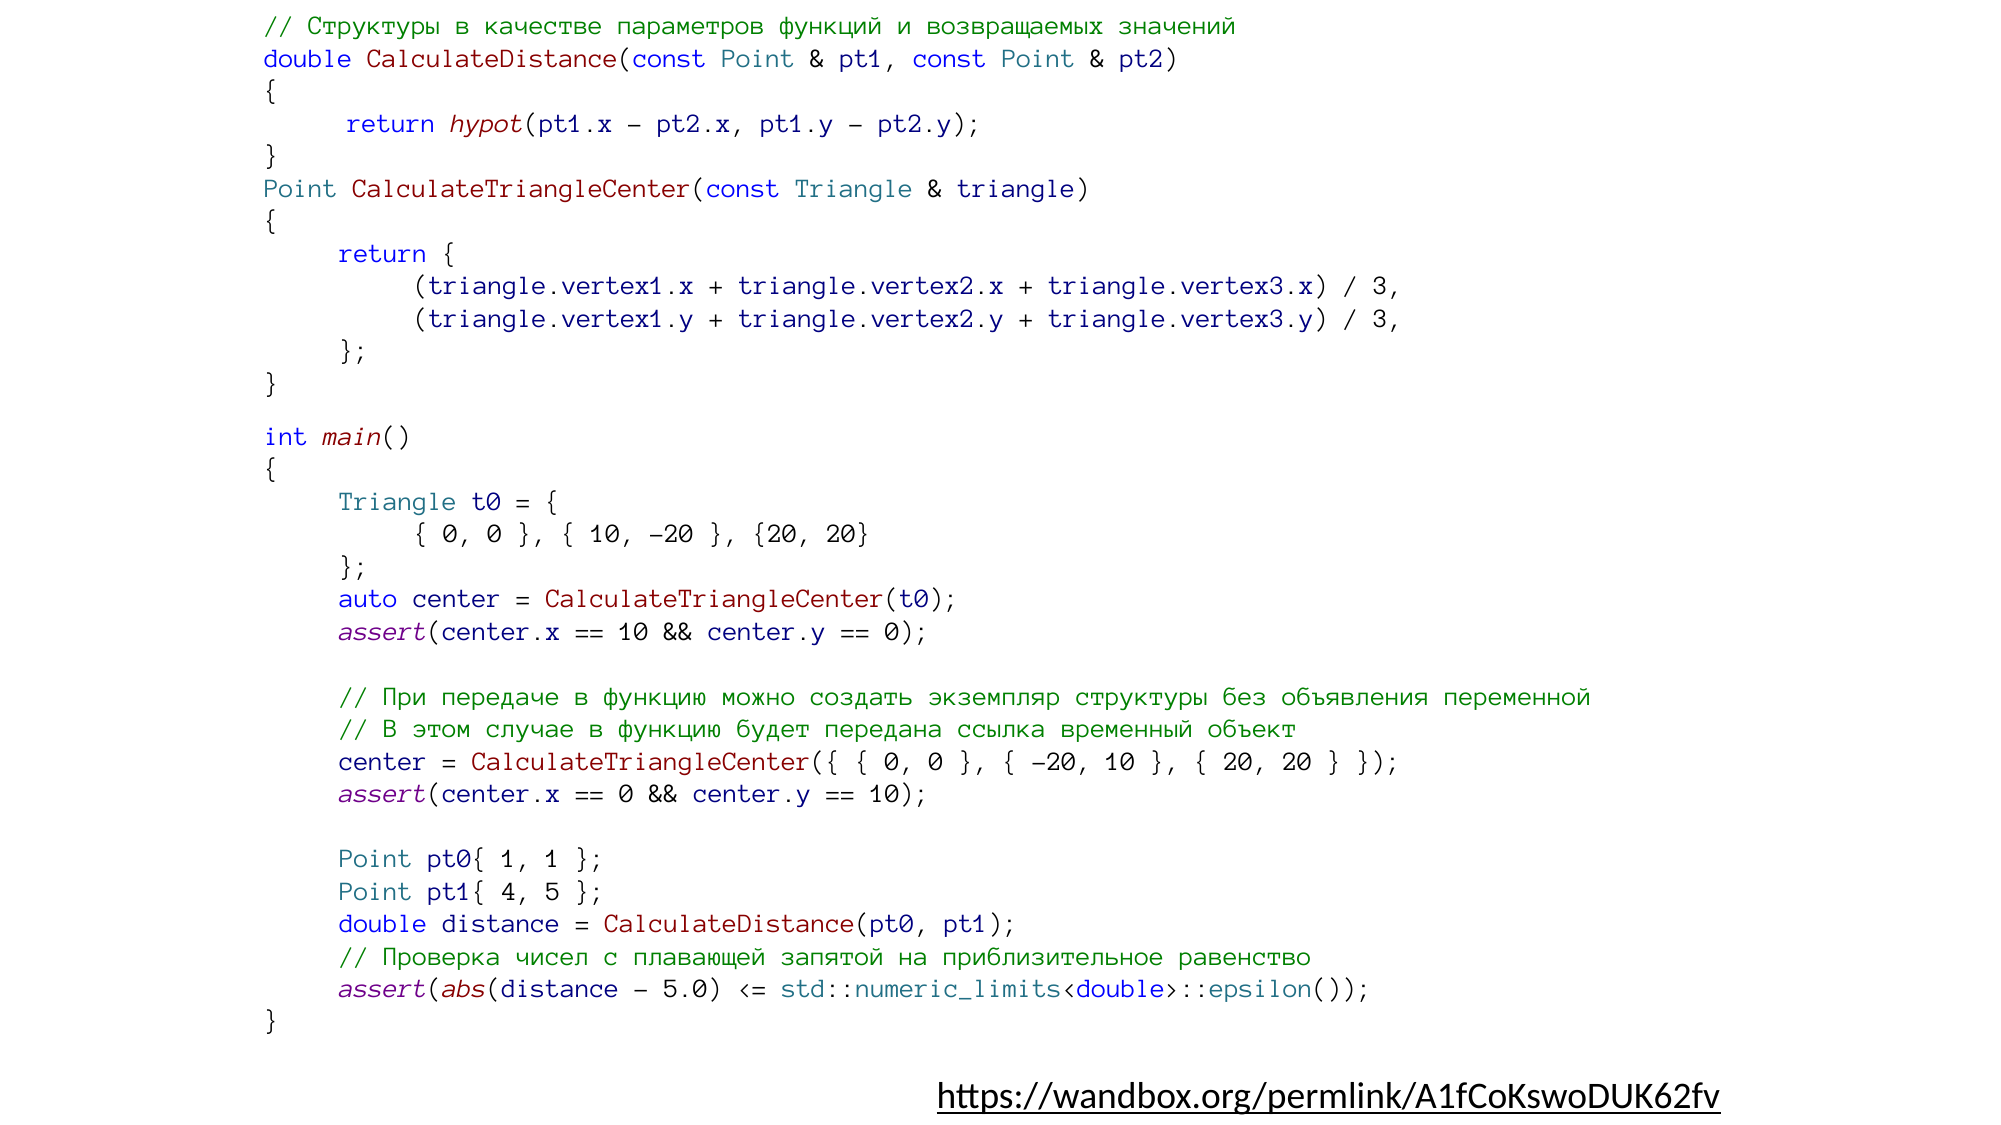

// Структуры в качестве параметров функций и возвращаемых значений
double CalculateDistance(const Point & pt1, const Point & pt2)
{
	return hypot(pt1.x - pt2.x, pt1.y - pt2.y);
}
Point CalculateTriangleCenter(const Triangle & triangle)
{
	return {
		(triangle.vertex1.x + triangle.vertex2.x + triangle.vertex3.x) / 3,
		(triangle.vertex1.y + triangle.vertex2.y + triangle.vertex3.y) / 3,
	};
}
int main()
{
	Triangle t0 = {
		{ 0, 0 }, { 10, -20 }, {20, 20}
	};
	auto center = CalculateTriangleCenter(t0);
	assert(center.x == 10 && center.y == 0);

	// При передаче в функцию можно создать экземпляр структуры без объявления переменной
	// В этом случае в функцию будет передана ссылка временный объект
	center = CalculateTriangleCenter({ { 0, 0 }, { -20, 10 }, { 20, 20 } });
	assert(center.x == 0 && center.y == 10);

	Point pt0{ 1, 1 };
	Point pt1{ 4, 5 };
	double distance = CalculateDistance(pt0, pt1);
	// Проверка чисел с плавающей запятой на приблизительное равенство
	assert(abs(distance - 5.0) <= std::numeric_limits<double>::epsilon());
}
https://wandbox.org/permlink/A1fCoKswoDUK62fv